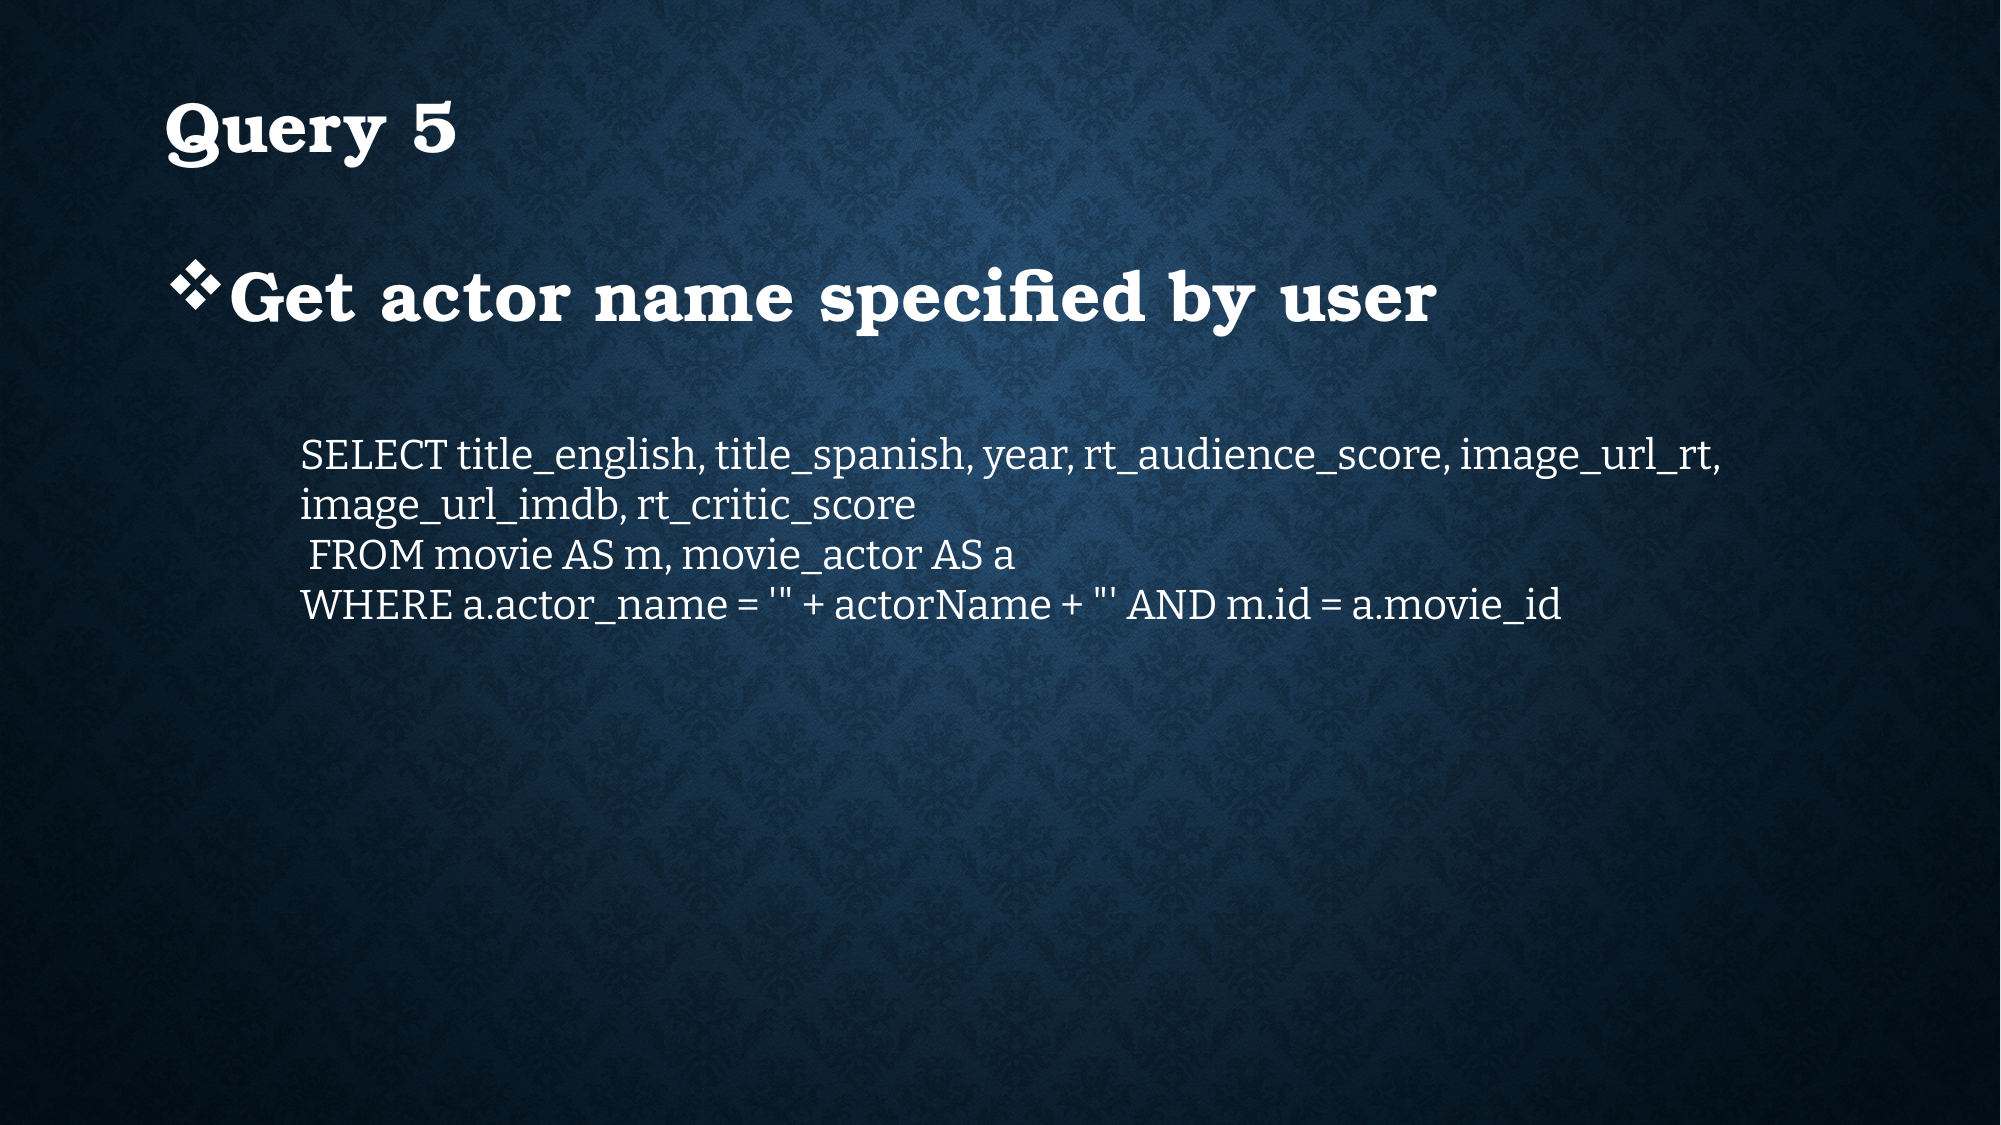

Query 5

Get actor name specified by user
SELECT title_english, title_spanish, year, rt_audience_score, image_url_rt, image_url_imdb, rt_critic_score
 FROM movie AS m, movie_actor AS a
WHERE a.actor_name = '" + actorName + "' AND m.id = a.movie_id